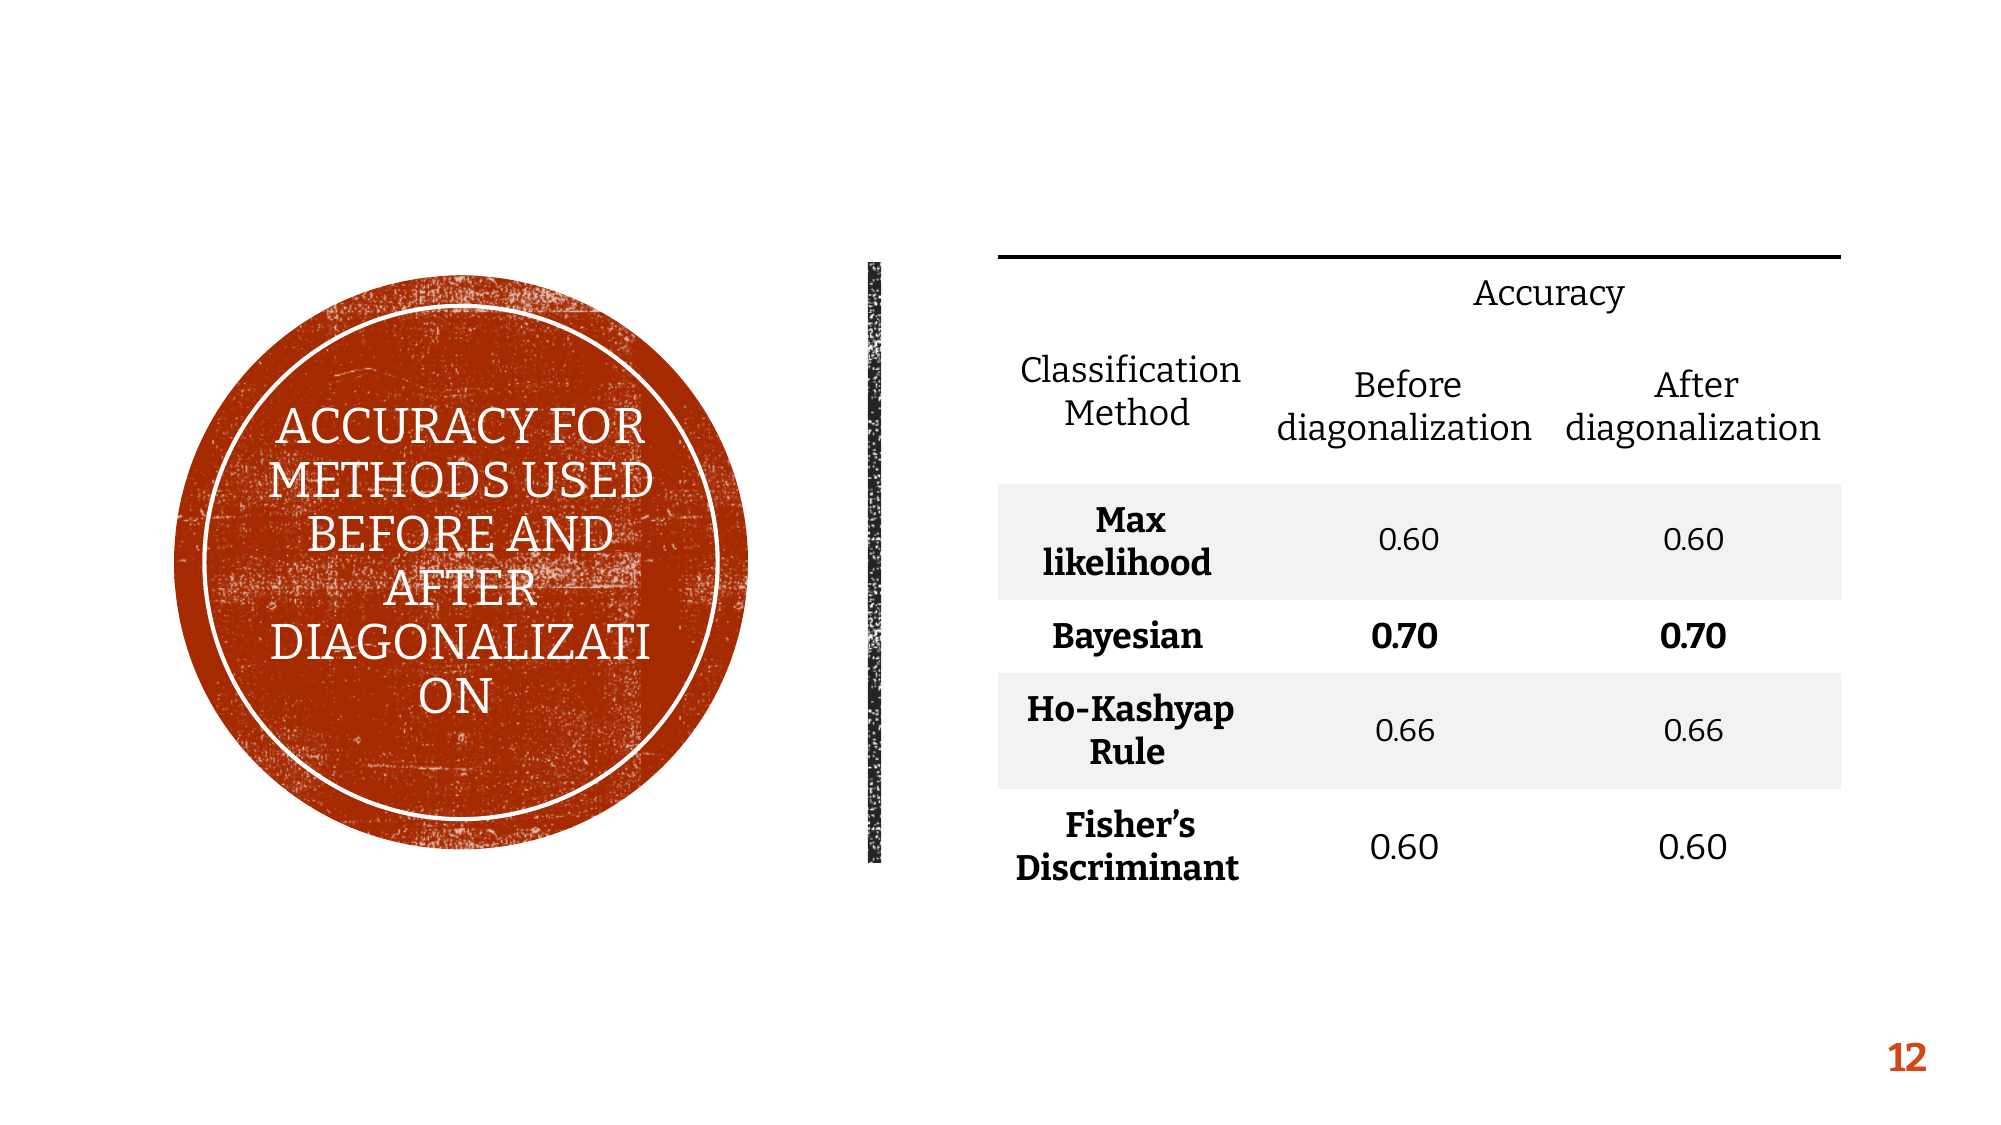

| Classification Method | Accuracy |  |
| --- | --- | --- |
|  | Before diagonalization | After diagonalization |
| Max likelihood | ﻿ 0.60 | ﻿0.60 |
| Bayesian | 0.70 | 0.70 |
| Ho-Kashyap Rule | 0.66 | 0.66 |
| Fisher’s Discriminant | 0.60 | 0.60 |

# Accuracy for methods used before and after diagonalization

12